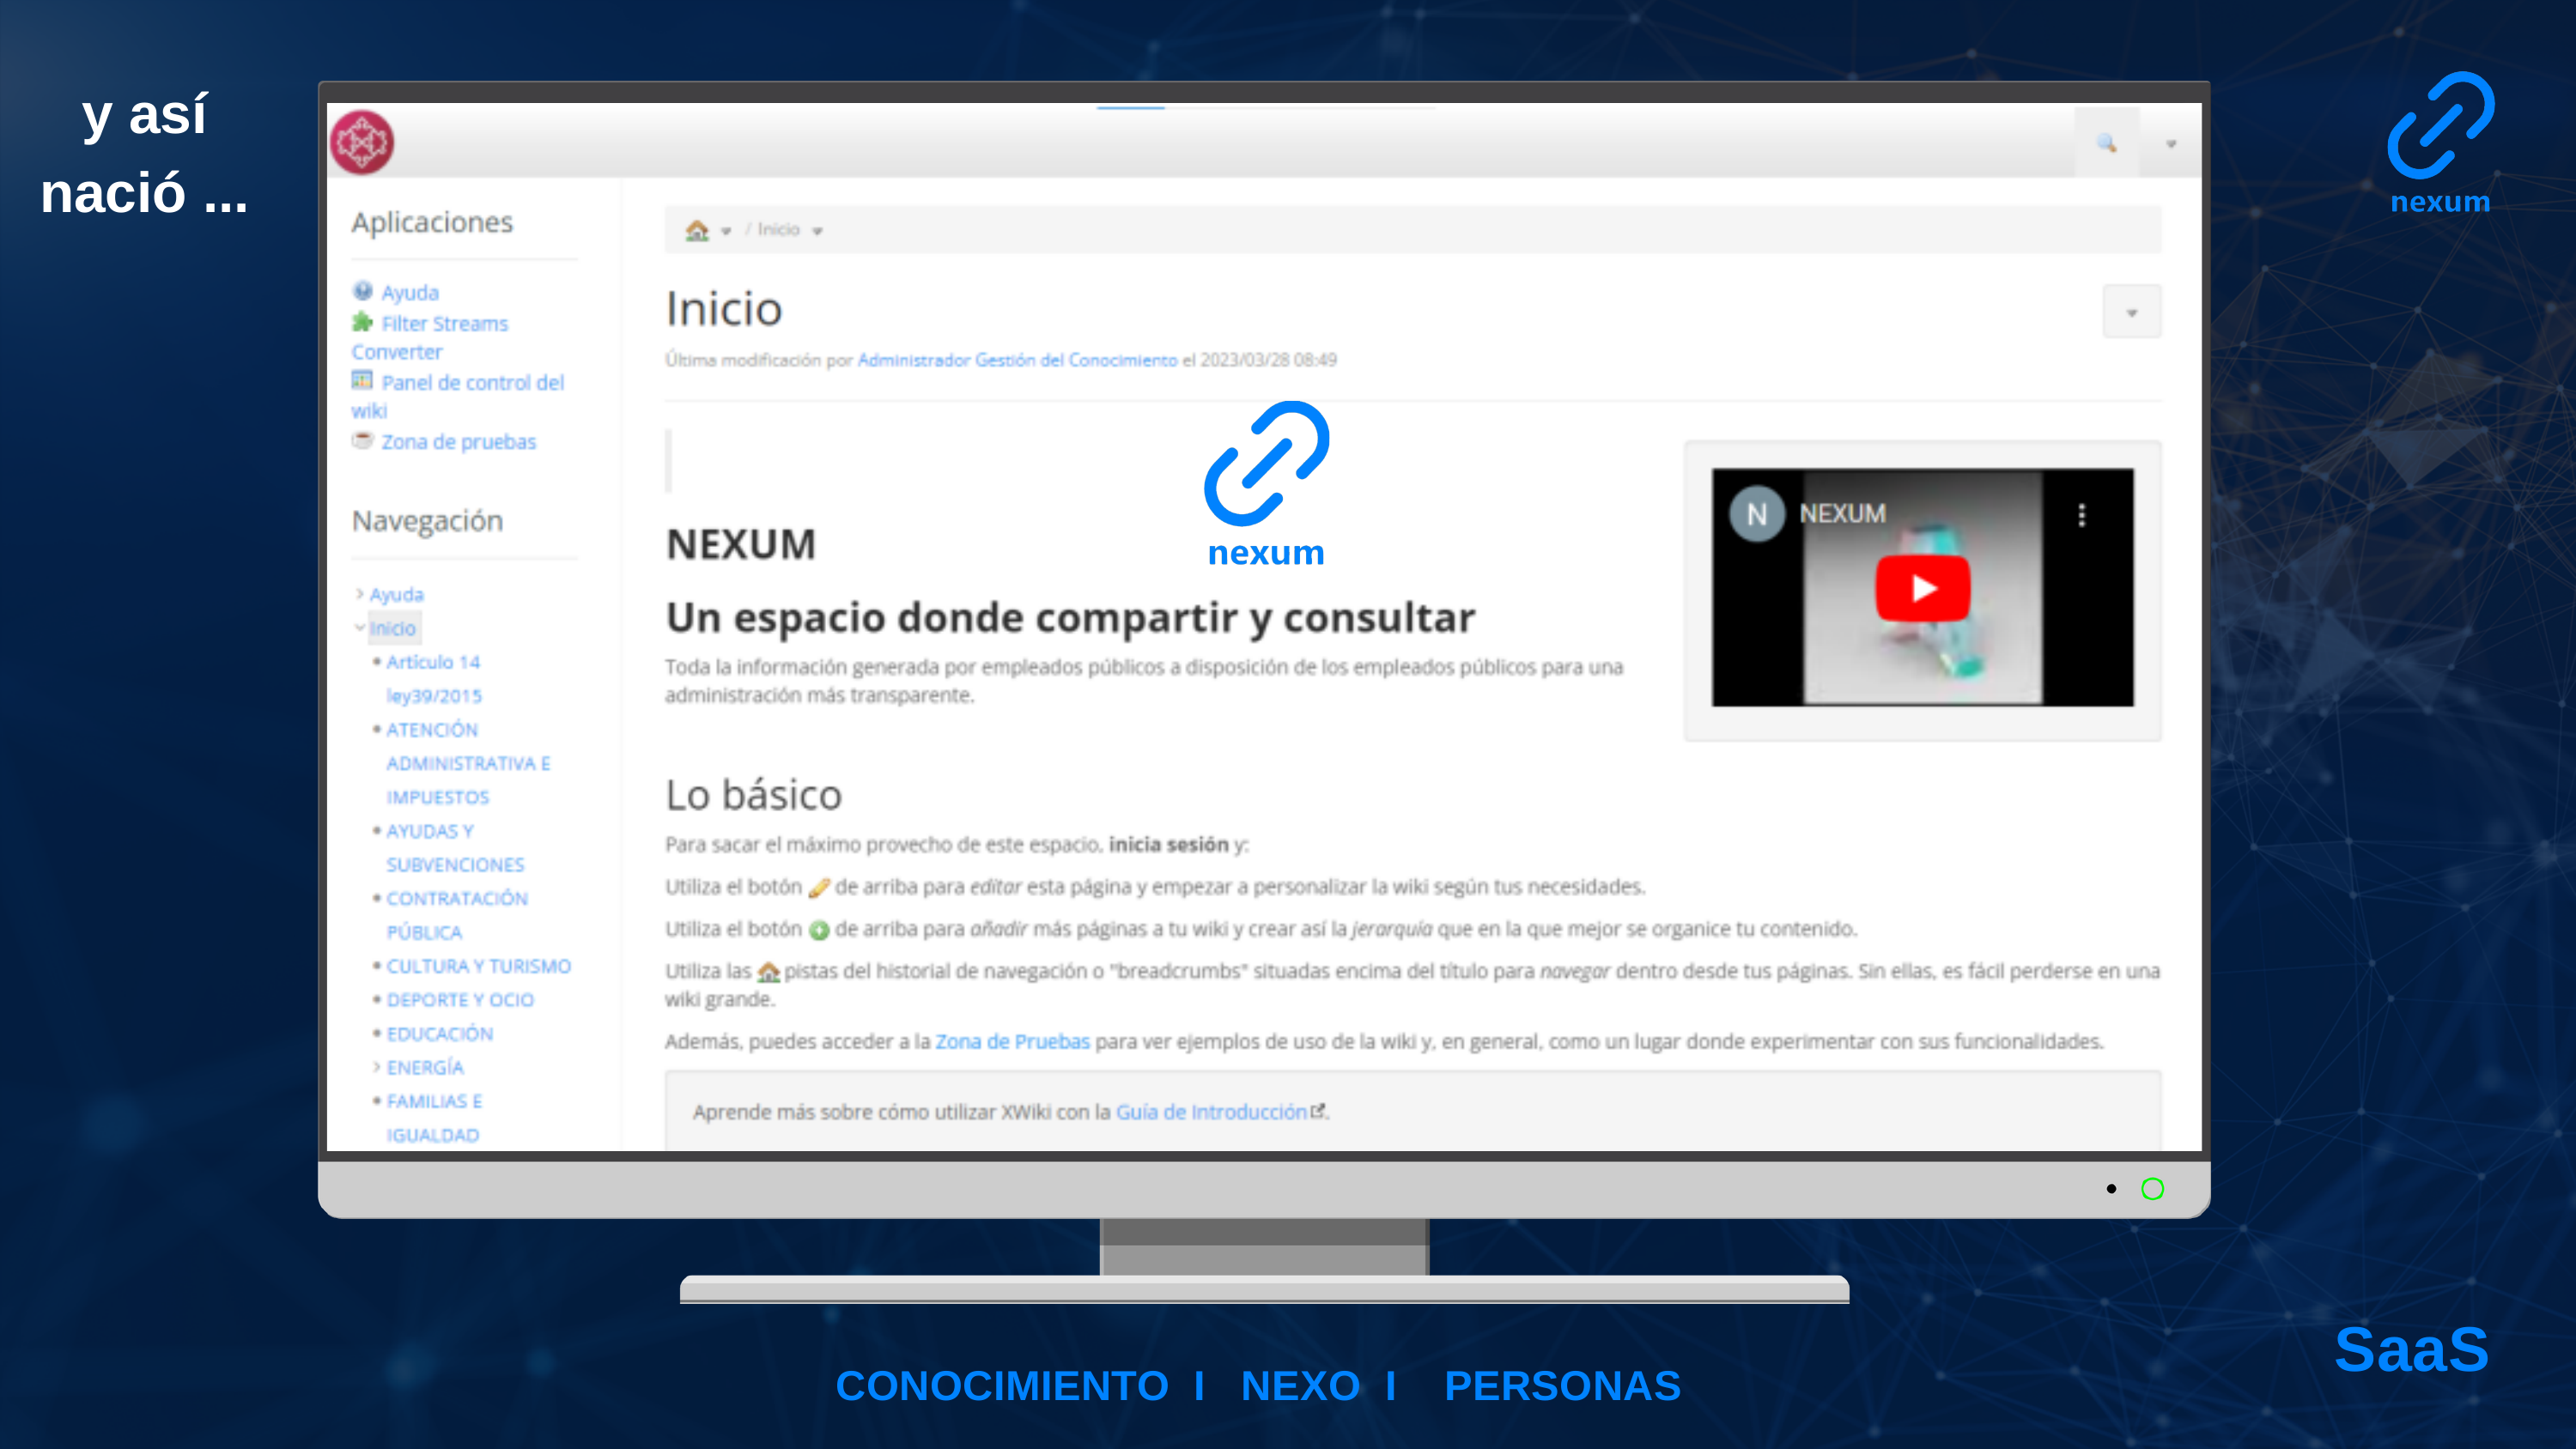

y así nació ...

SaaS
CONOCIMIENTO  I   NEXO  I    PERSONAS